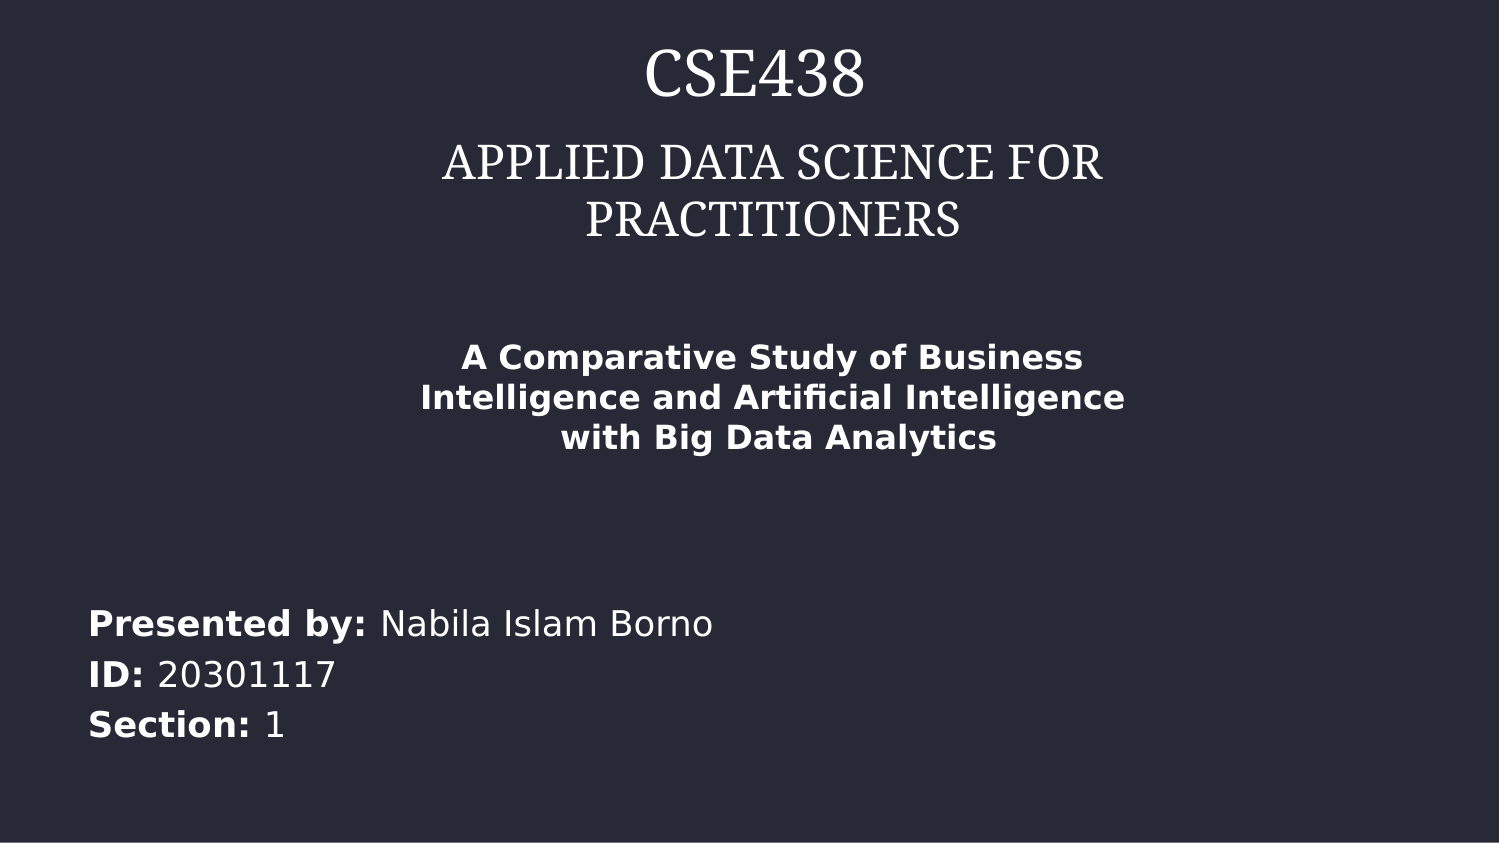

# CSE438
APPLIED DATA SCIENCE FOR PRACTITIONERS

A Comparative Study of Business  Intelligence and Artiﬁcial Intelligence  with Big Data Analytics
Presented by: Nabila Islam Borno
ID: 20301117
Section: 1